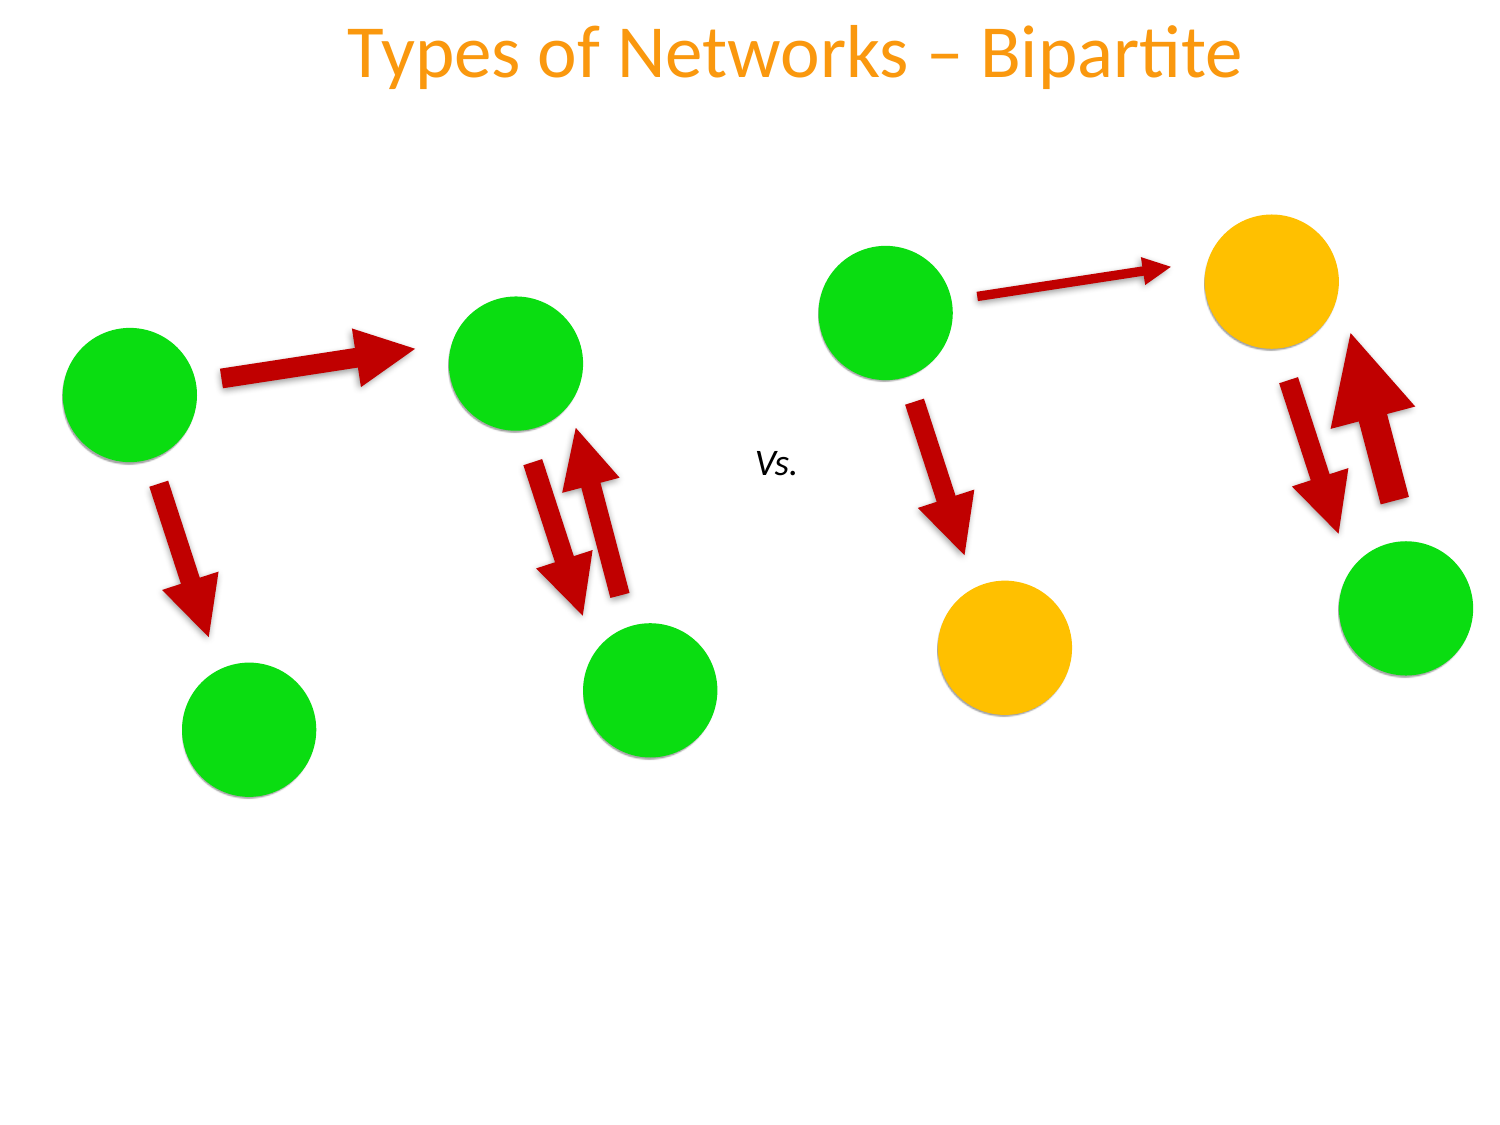

# Types of Networks – Bipartite

Vs.